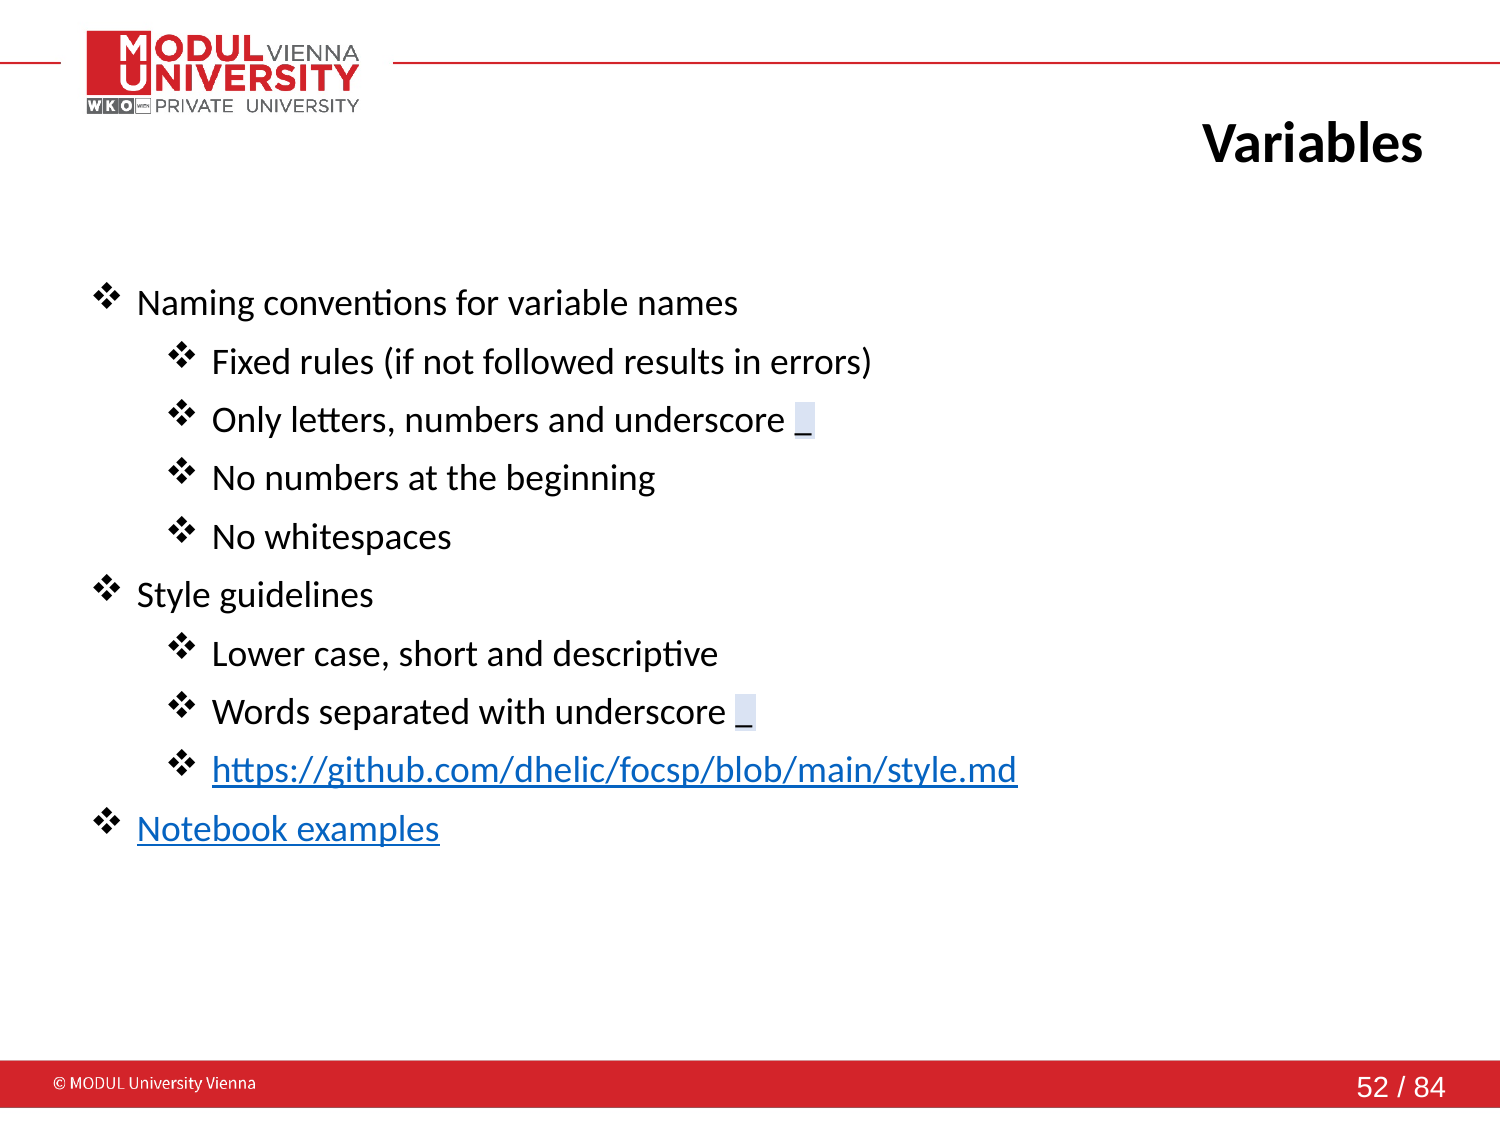

# Variables
Naming conventions for variable names
Fixed rules (if not followed results in errors)
Only letters, numbers and underscore _
No numbers at the beginning
No whitespaces
Style guidelines
Lower case, short and descriptive
Words separated with underscore _
https://github.com/dhelic/focsp/blob/main/style.md
Notebook examples